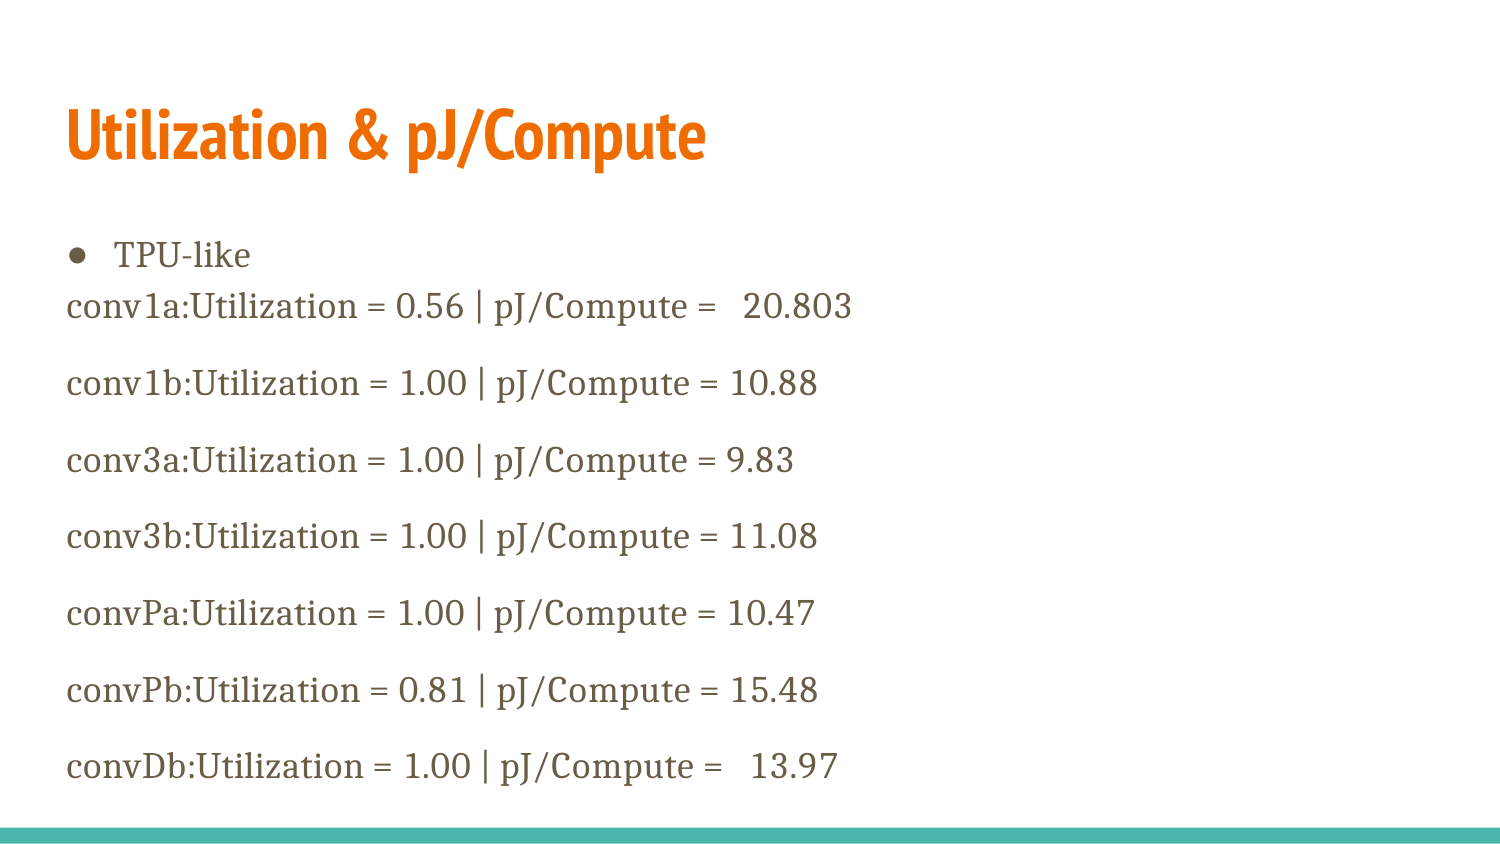

# Utilization & pJ/Compute
TPU-like
conv1a:Utilization = 0.56 | pJ/Compute =   20.803
conv1b:Utilization = 1.00 | pJ/Compute = 10.88
conv3a:Utilization = 1.00 | pJ/Compute = 9.83
conv3b:Utilization = 1.00 | pJ/Compute = 11.08
convPa:Utilization = 1.00 | pJ/Compute = 10.47
convPb:Utilization = 0.81 | pJ/Compute = 15.48
convDb:Utilization = 1.00 | pJ/Compute =   13.97